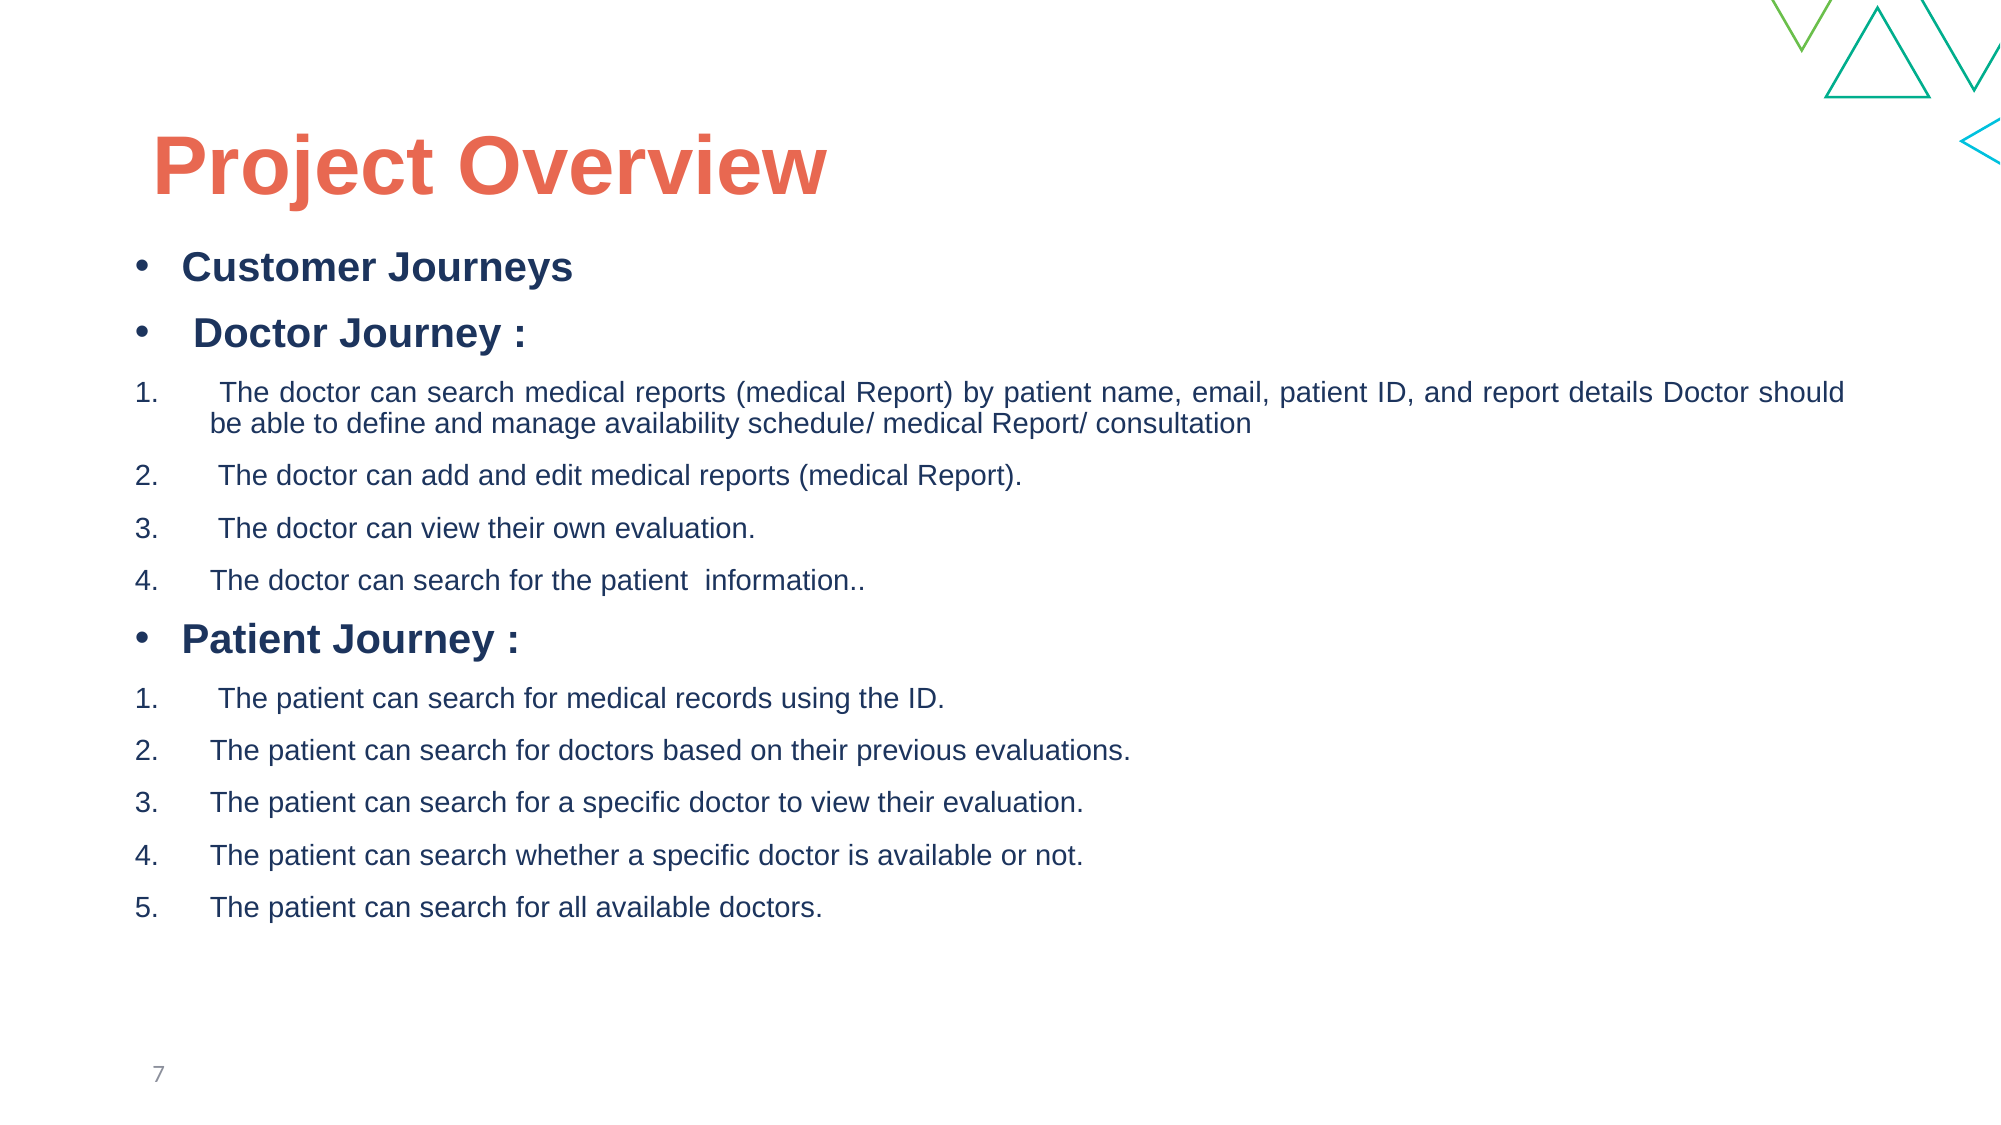

# Project Overview
Customer Journeys
 Doctor Journey :
 The doctor can search medical reports (medical Report) by patient name, email, patient ID, and report details Doctor should be able to define and manage availability schedule/ medical Report/ consultation
 The doctor can add and edit medical reports (medical Report).
 The doctor can view their own evaluation.
The doctor can search for the patient  information..
Patient Journey :
 The patient can search for medical records using the ID.
The patient can search for doctors based on their previous evaluations.
The patient can search for a specific doctor to view their evaluation.
The patient can search whether a specific doctor is available or not.
The patient can search for all available doctors.
7